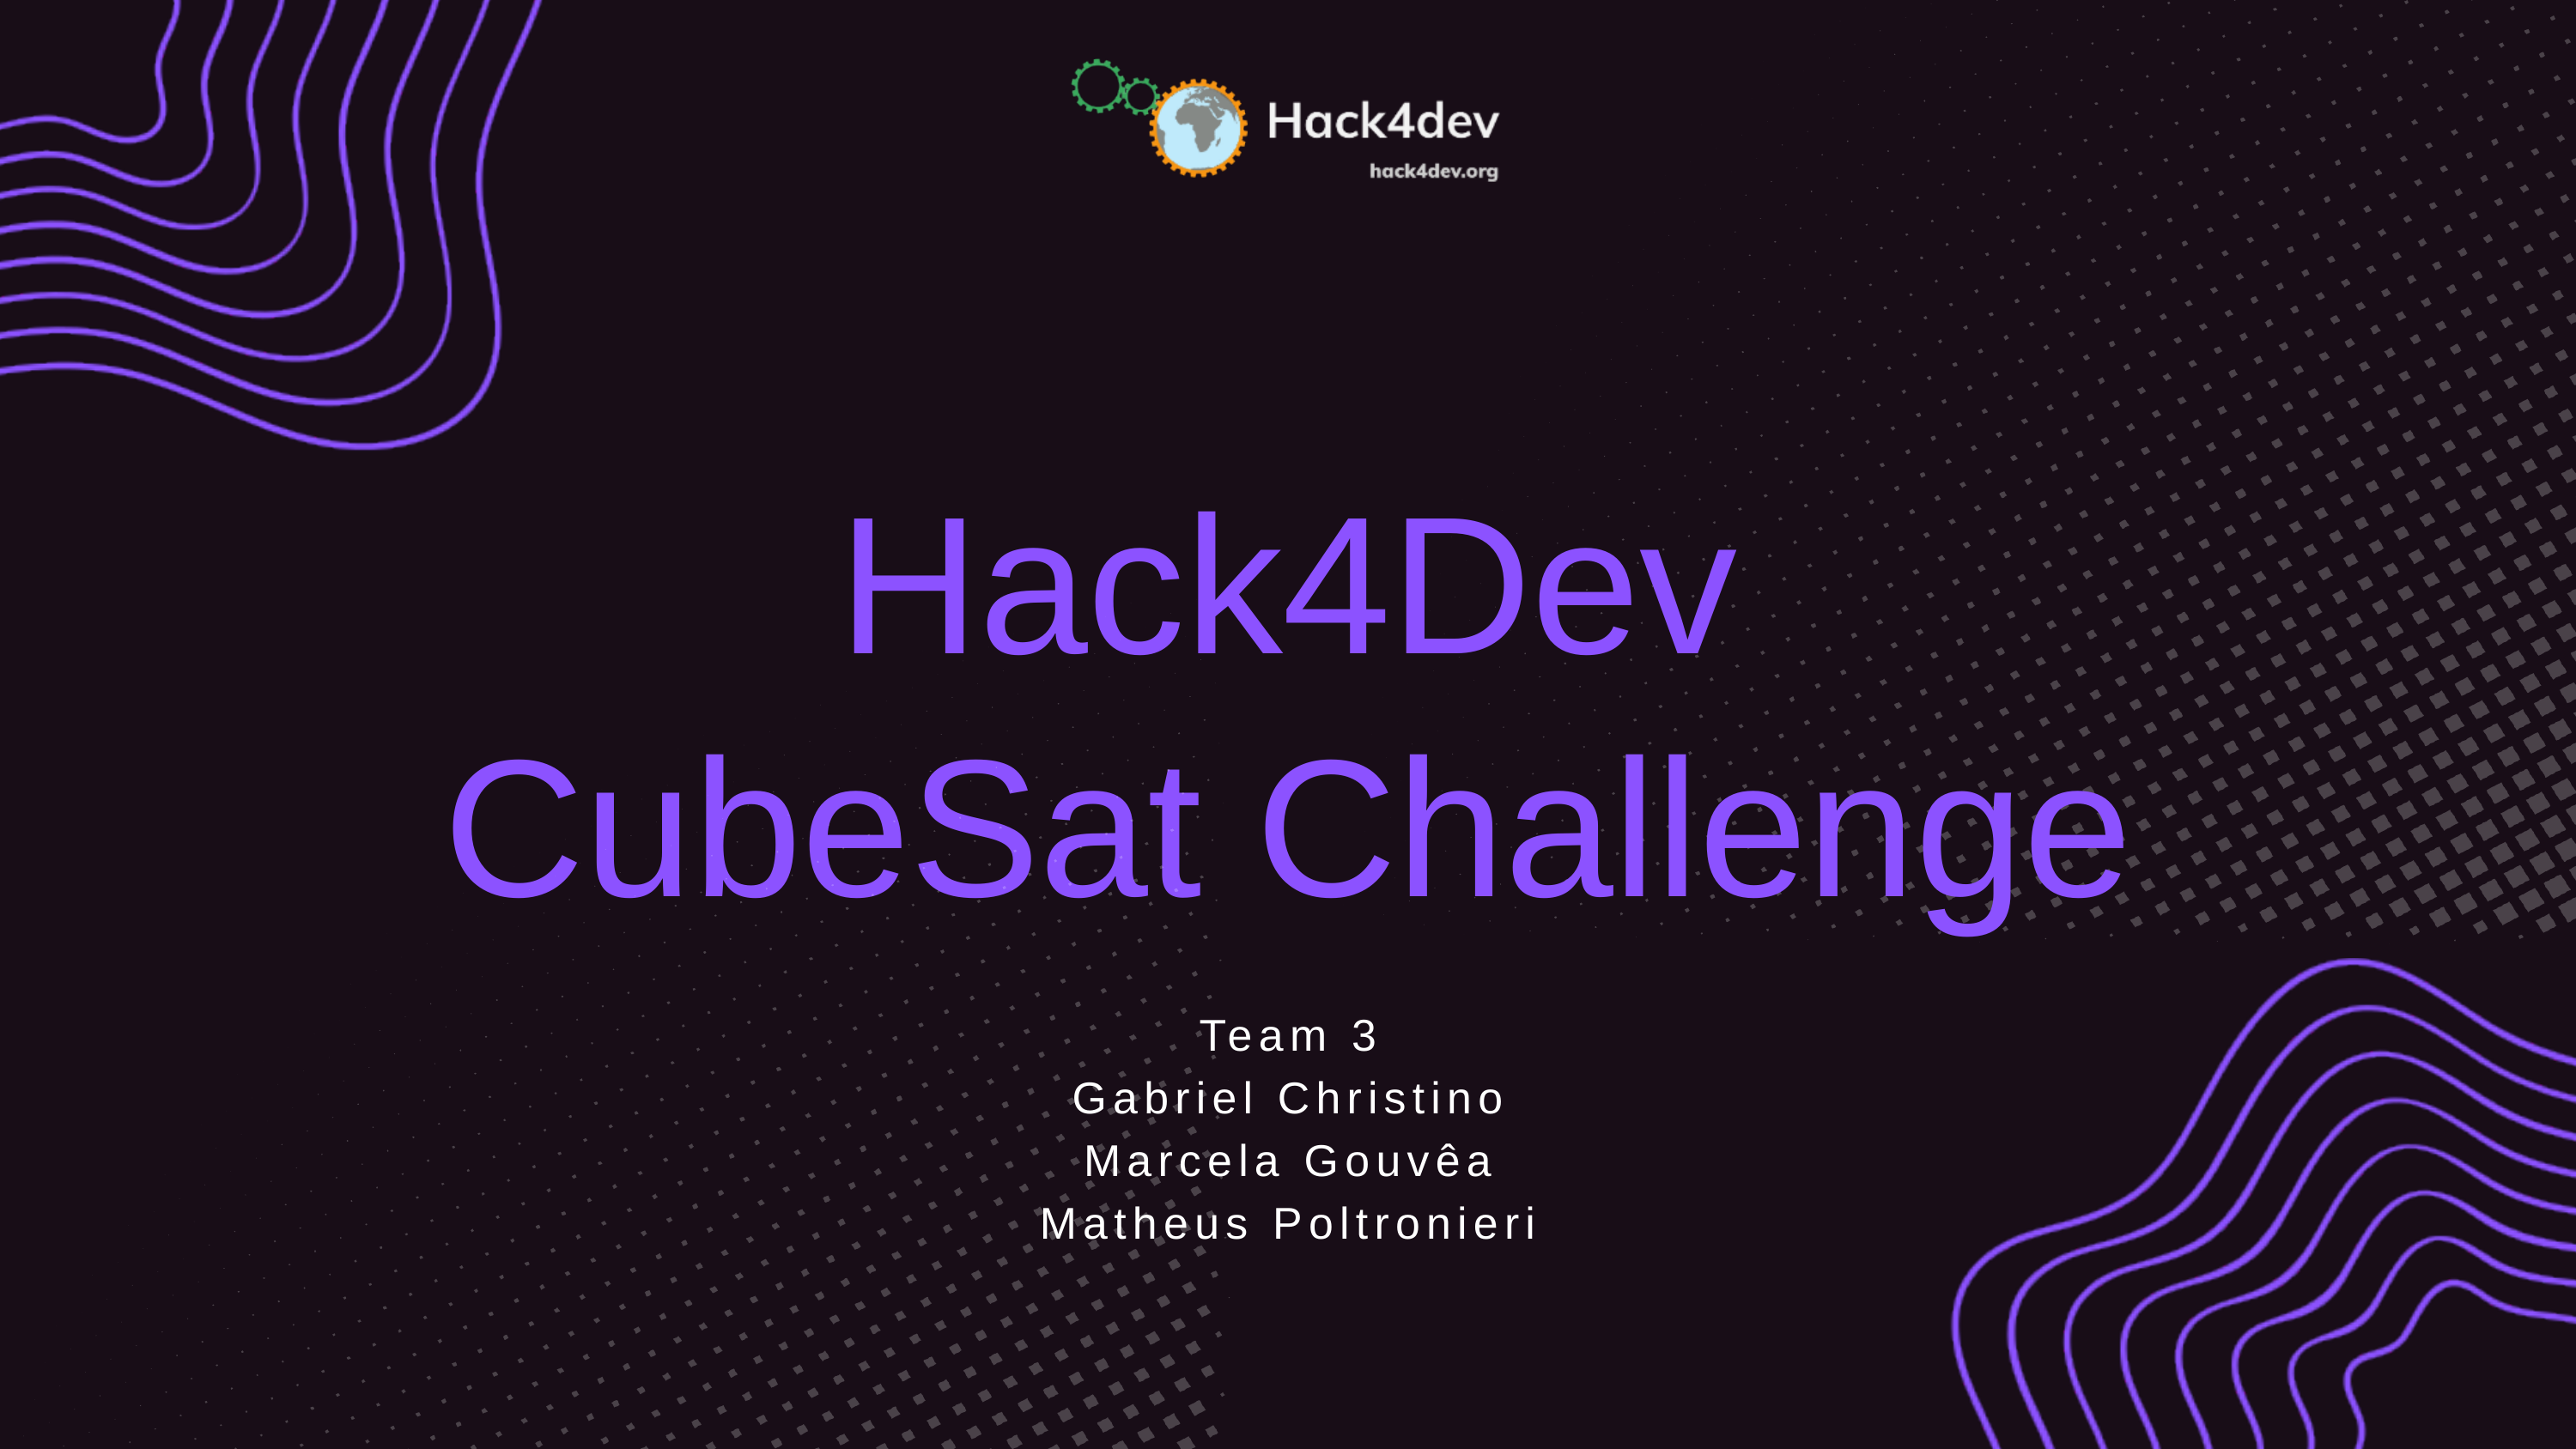

Hack4Dev
CubeSat Challenge

Team 3
Gabriel Christino
Marcela Gouvêa
Matheus Poltronieri